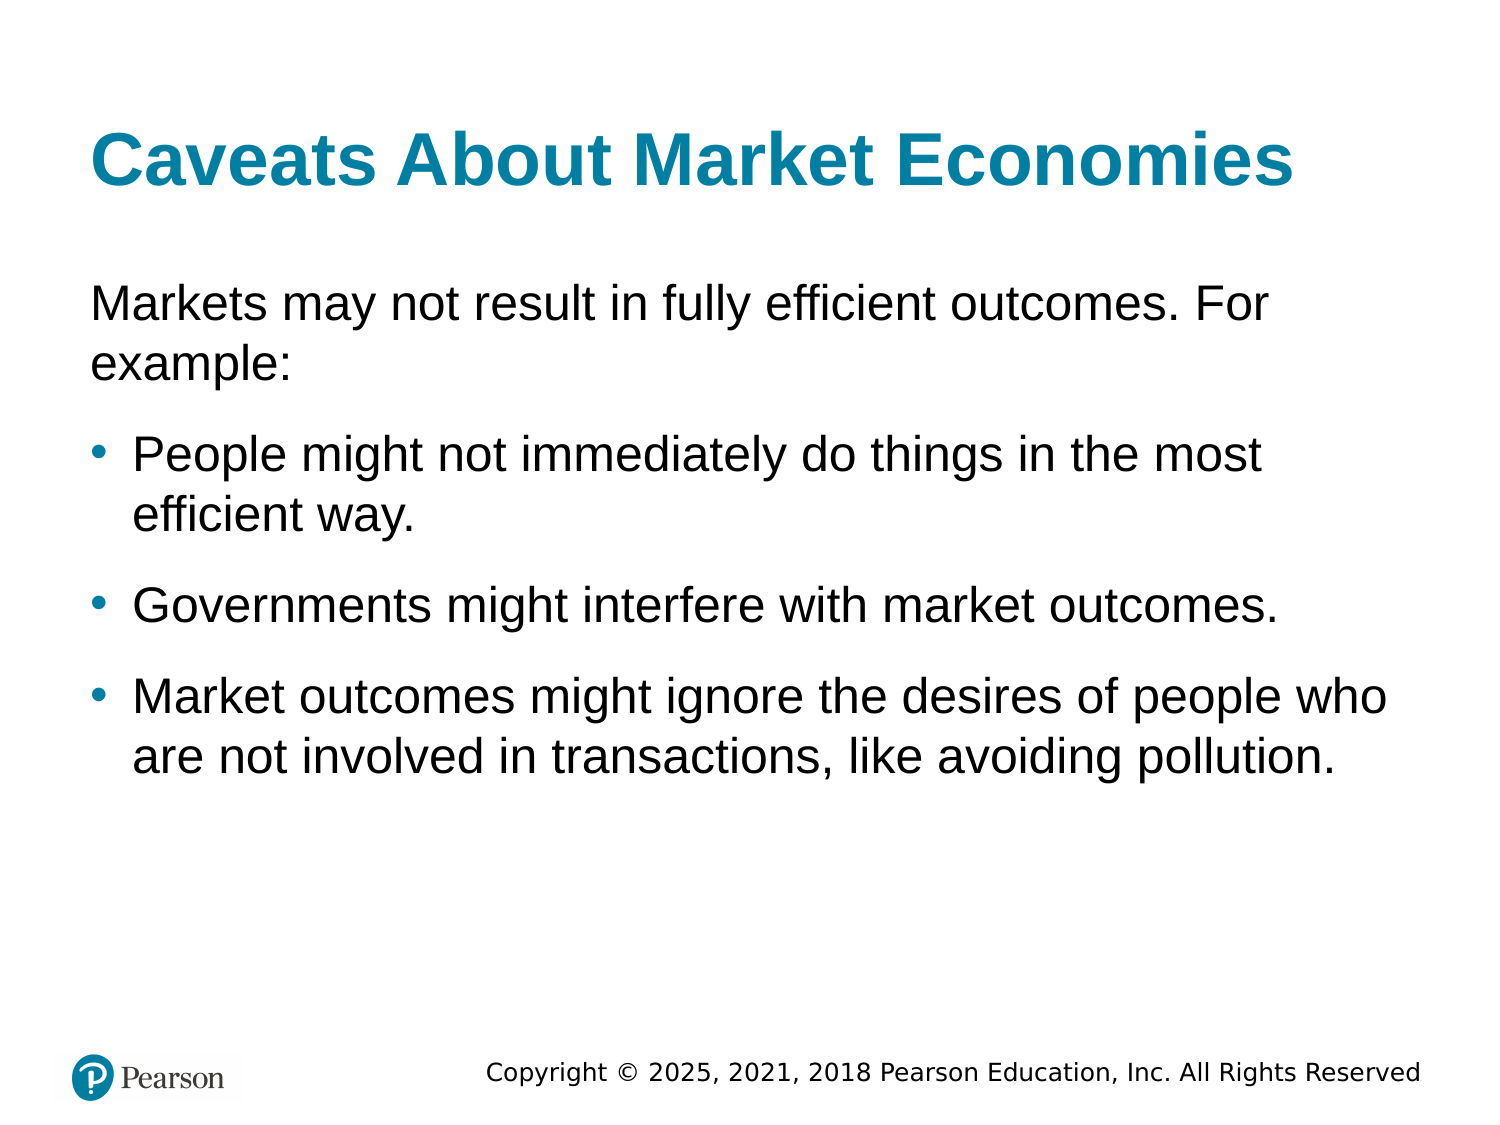

# Caveats About Market Economies
Markets may not result in fully efficient outcomes. For example:
People might not immediately do things in the most efficient way.
Governments might interfere with market outcomes.
Market outcomes might ignore the desires of people who are not involved in transactions, like avoiding pollution.